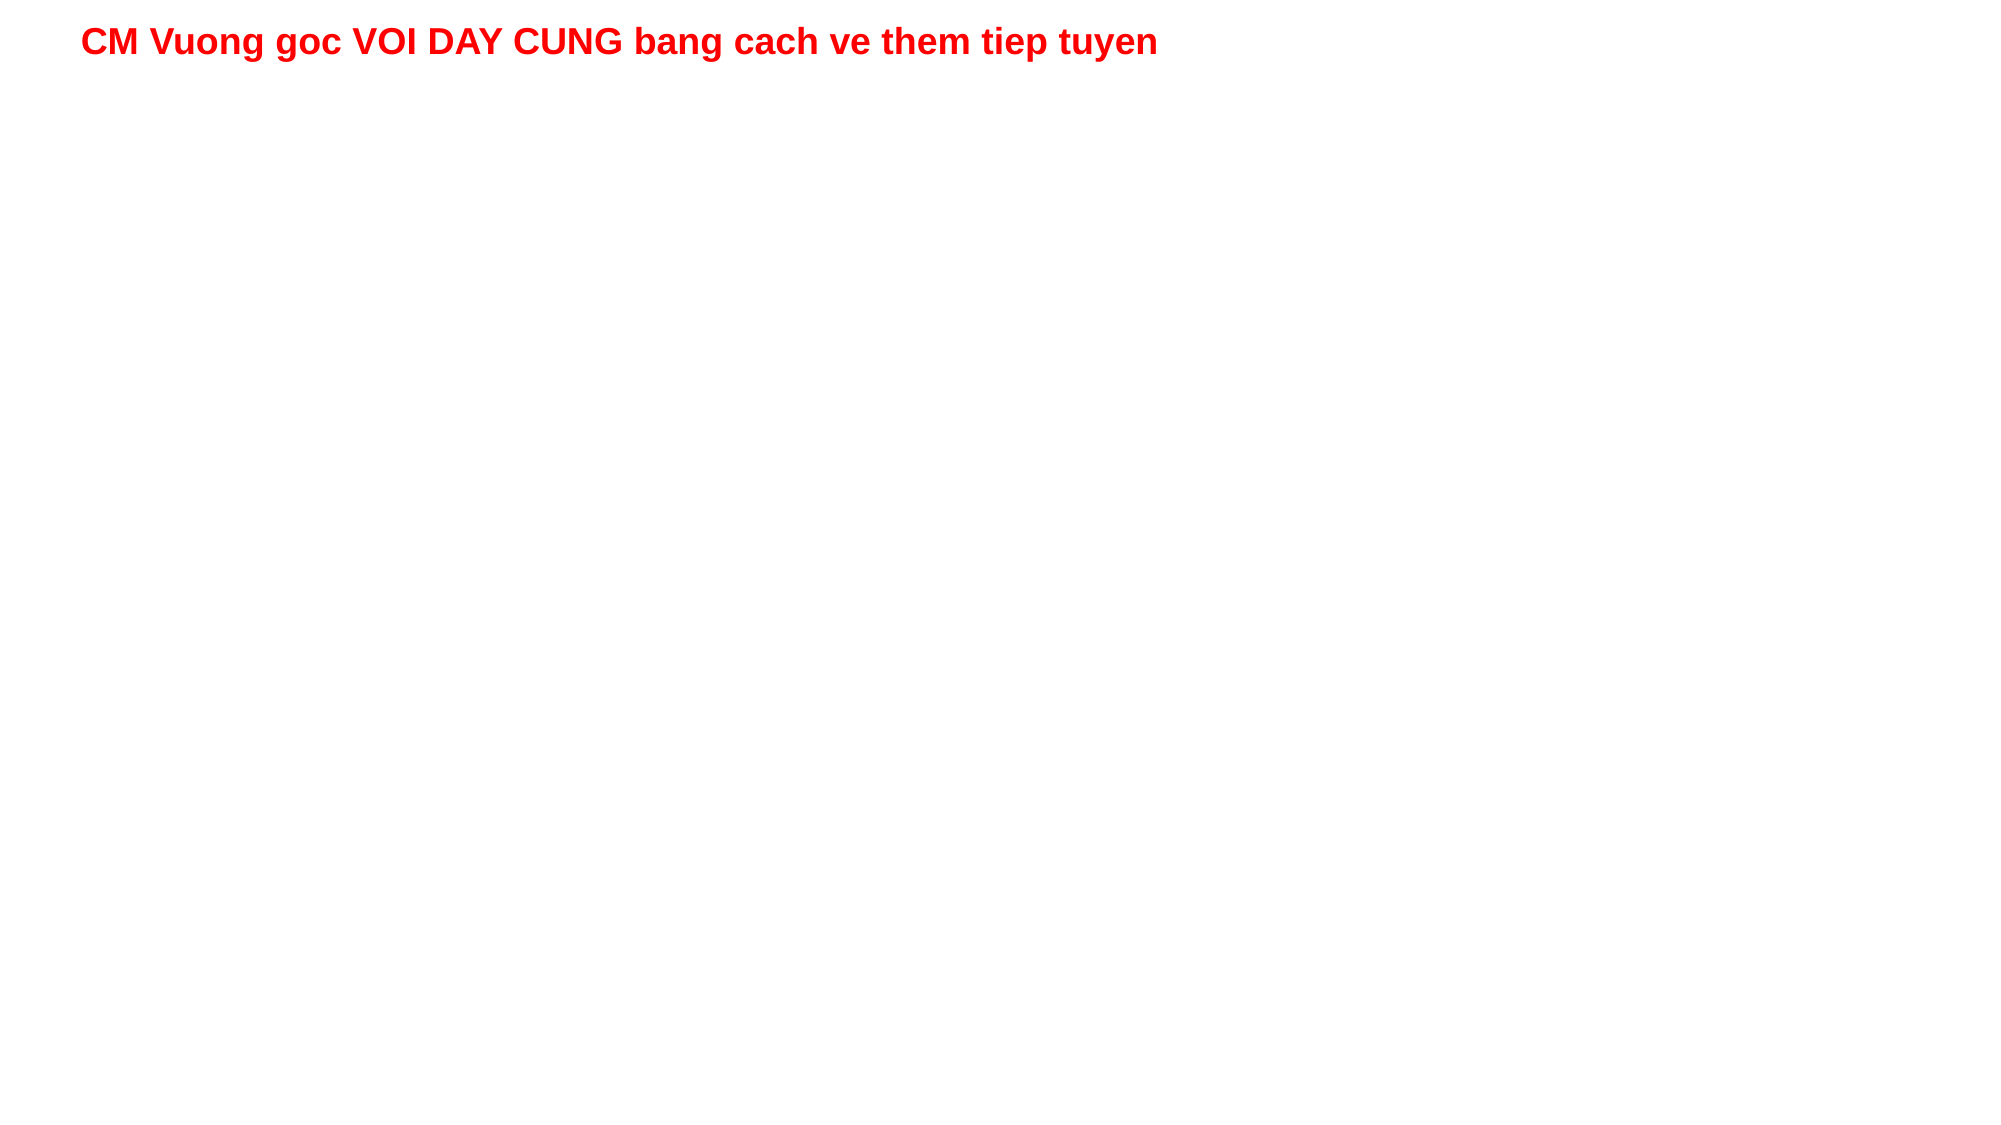

CM Vuong goc VOI DAY CUNG bang cach ve them tiep tuyen